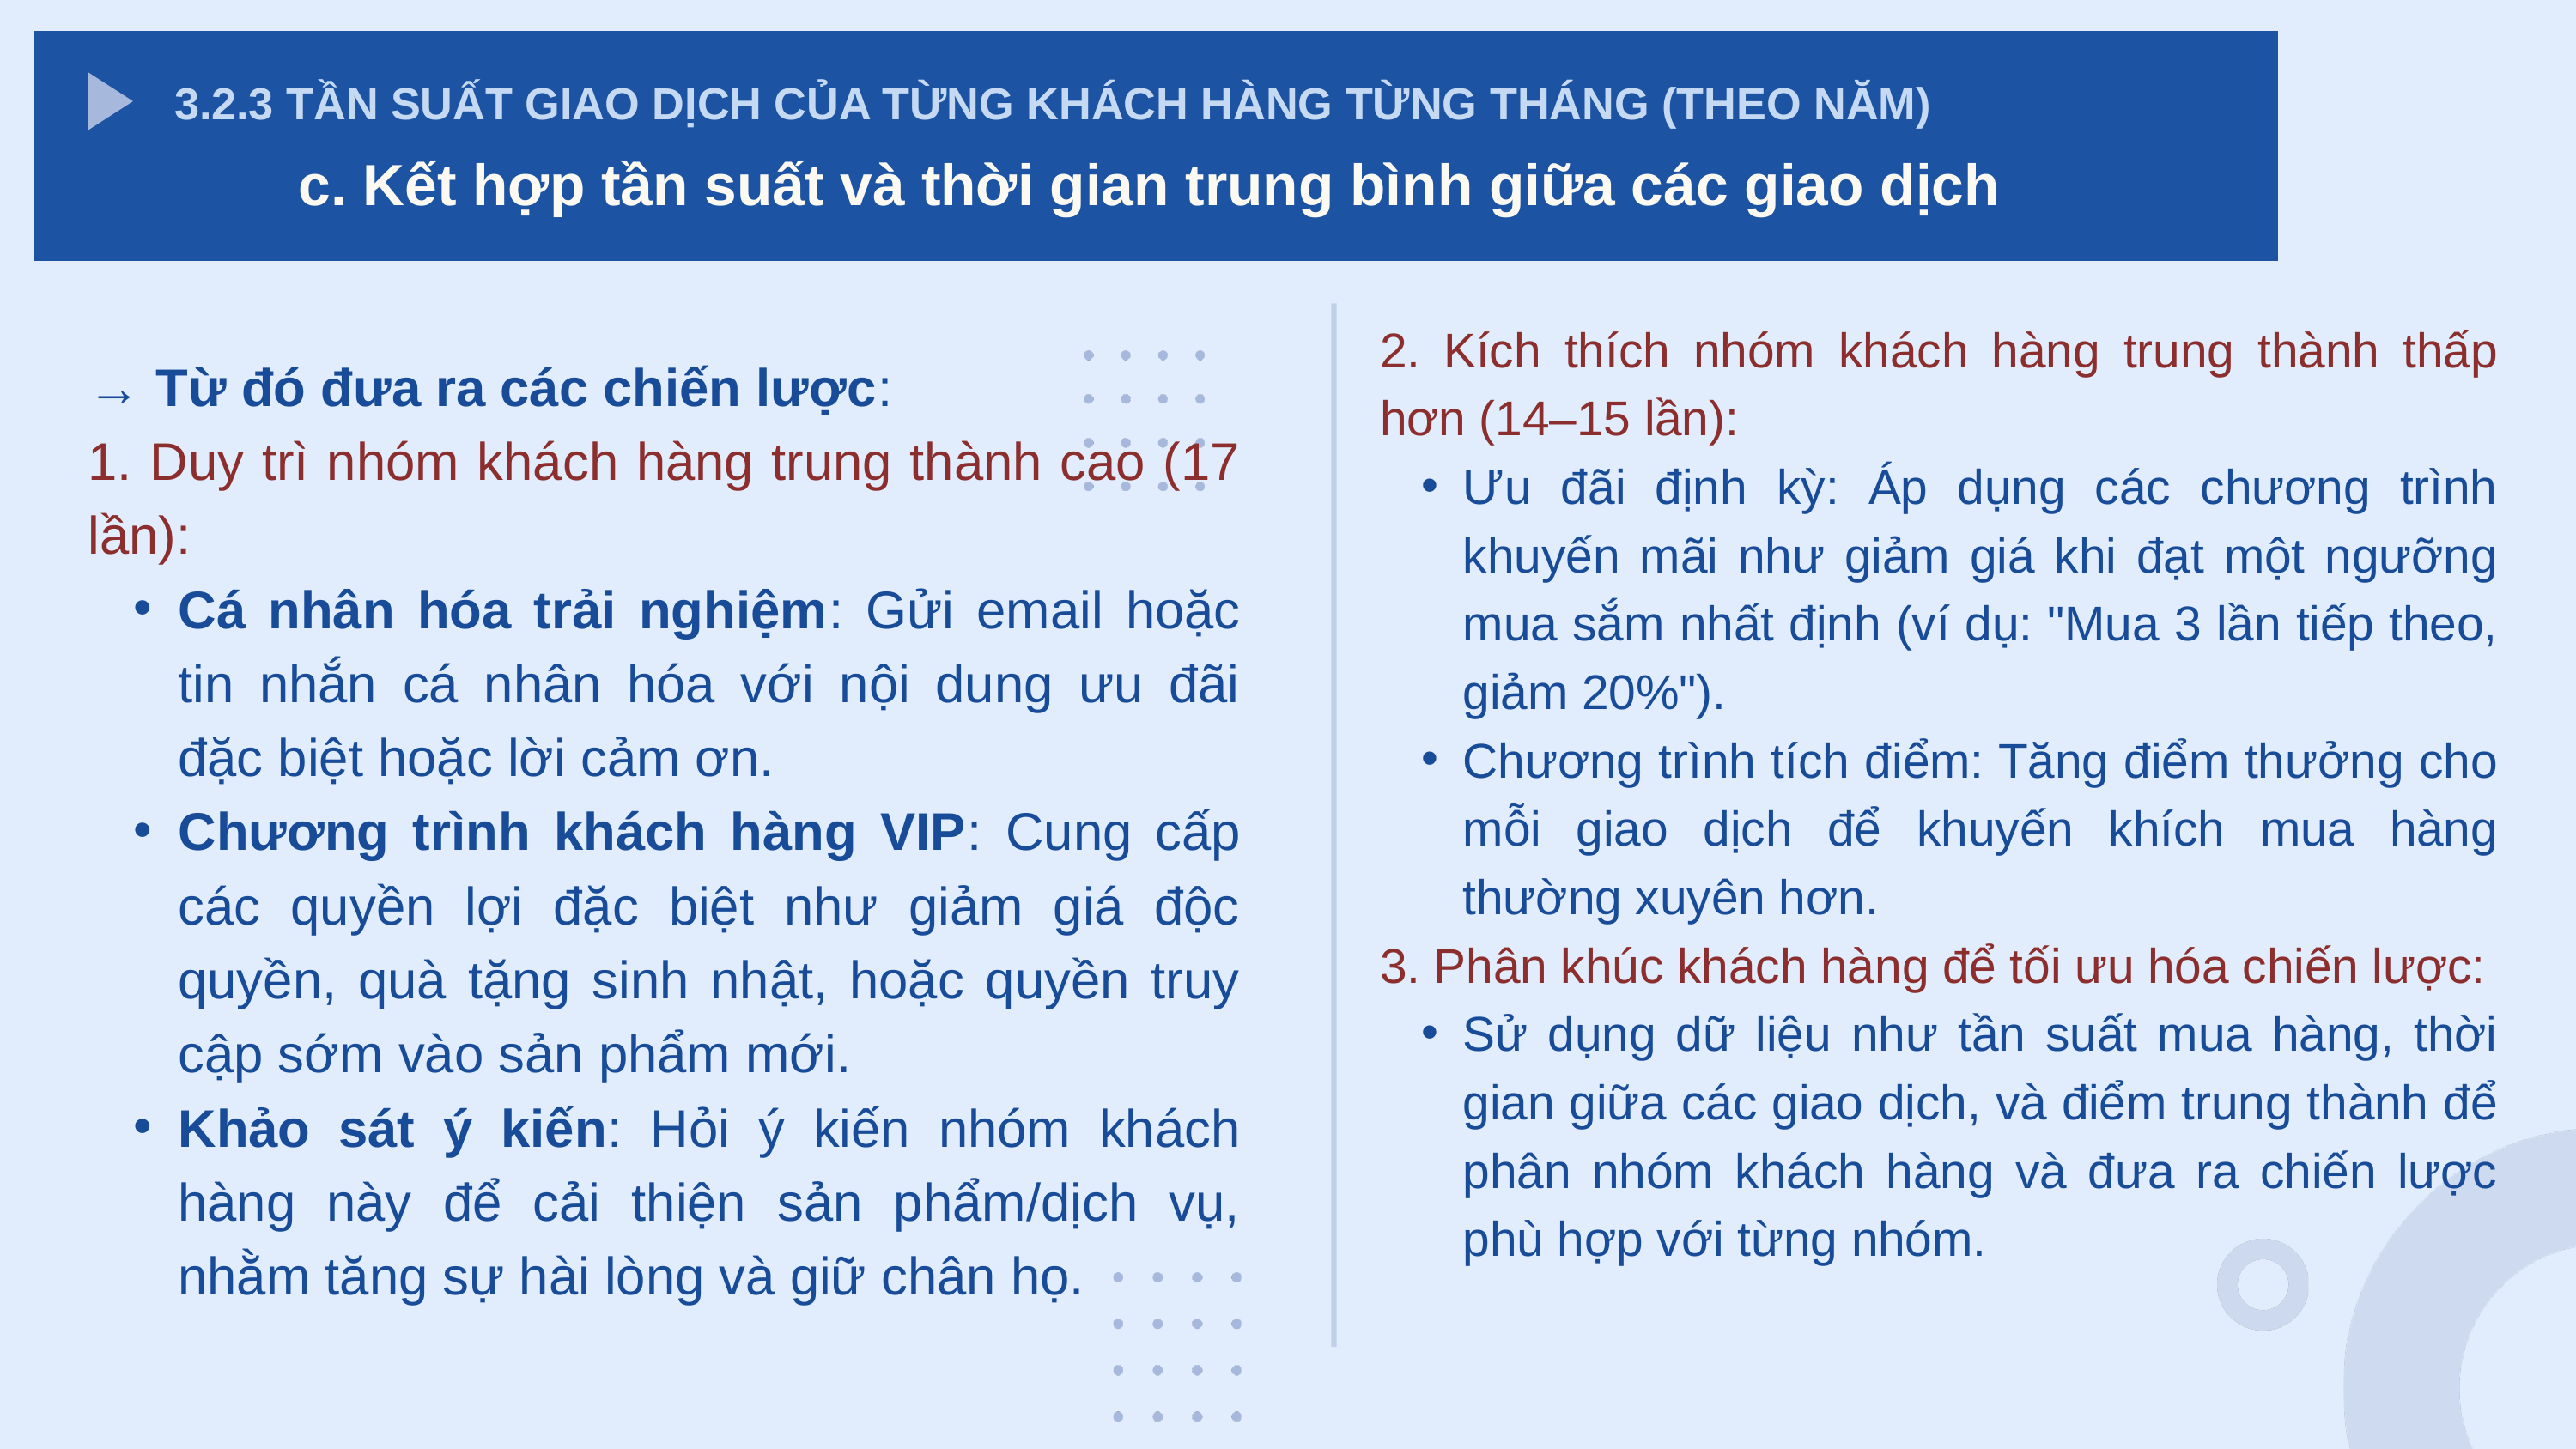

3.2.3 TẦN SUẤT GIAO DỊCH CỦA TỪNG KHÁCH HÀNG TỪNG THÁNG (THEO NĂM)

c. Kết hợp tần suất và thời gian trung bình giữa các giao dịch

2. Kích thích nhóm khách hàng trung thành thấp hơn (14–15 lần):
Ưu đãi định kỳ: Áp dụng các chương trình khuyến mãi như giảm giá khi đạt một ngưỡng mua sắm nhất định (ví dụ: "Mua 3 lần tiếp theo, giảm 20%").
Chương trình tích điểm: Tăng điểm thưởng cho mỗi giao dịch để khuyến khích mua hàng thường xuyên hơn.
3. Phân khúc khách hàng để tối ưu hóa chiến lược:
Sử dụng dữ liệu như tần suất mua hàng, thời gian giữa các giao dịch, và điểm trung thành để phân nhóm khách hàng và đưa ra chiến lược phù hợp với từng nhóm.

→ Từ đó đưa ra các chiến lược:
1. Duy trì nhóm khách hàng trung thành cao (17 lần):
Cá nhân hóa trải nghiệm: Gửi email hoặc tin nhắn cá nhân hóa với nội dung ưu đãi đặc biệt hoặc lời cảm ơn.
Chương trình khách hàng VIP: Cung cấp các quyền lợi đặc biệt như giảm giá độc quyền, quà tặng sinh nhật, hoặc quyền truy cập sớm vào sản phẩm mới.
Khảo sát ý kiến: Hỏi ý kiến nhóm khách hàng này để cải thiện sản phẩm/dịch vụ, nhằm tăng sự hài lòng và giữ chân họ.